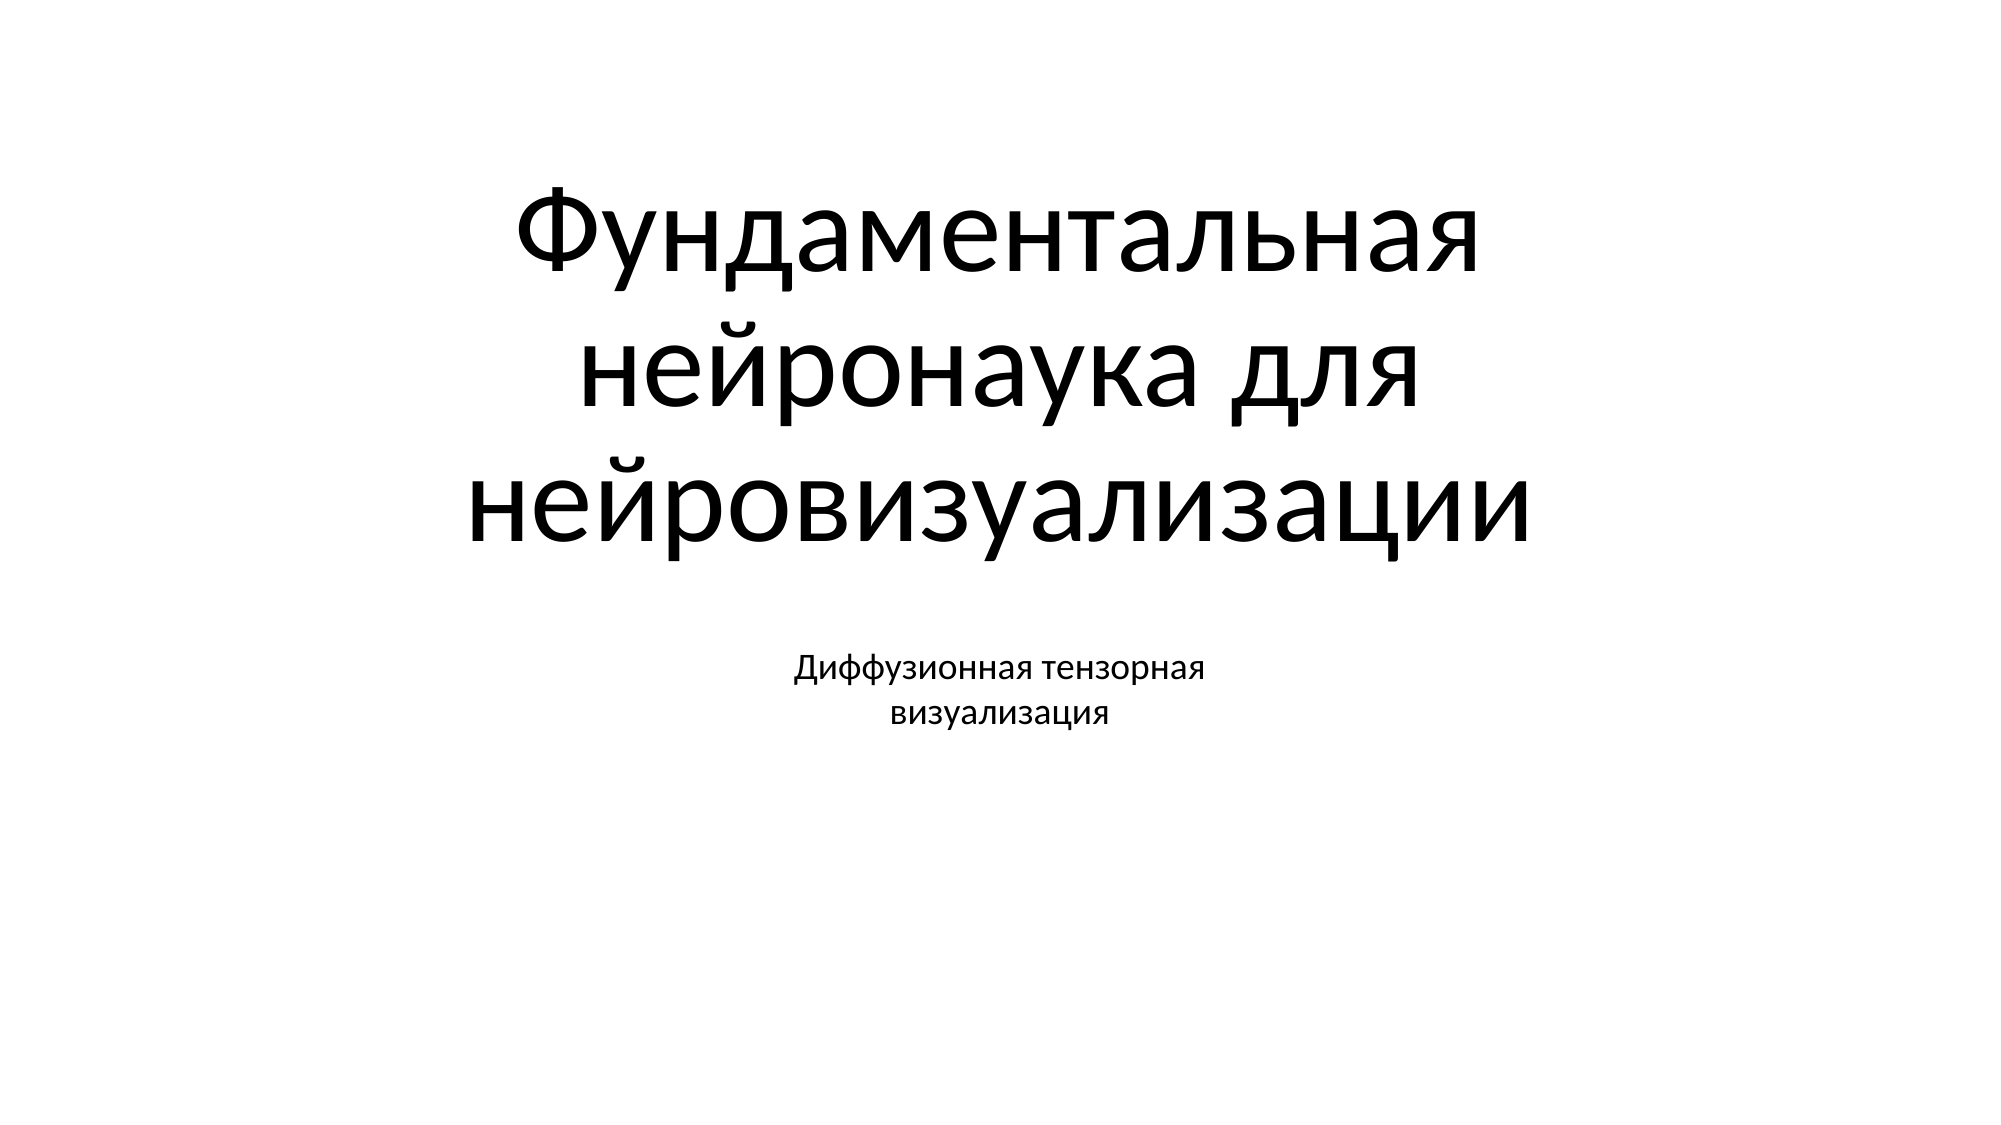

# Фундаментальная нейронаука для нейровизуализации
Диффузионная тензорная визуализация